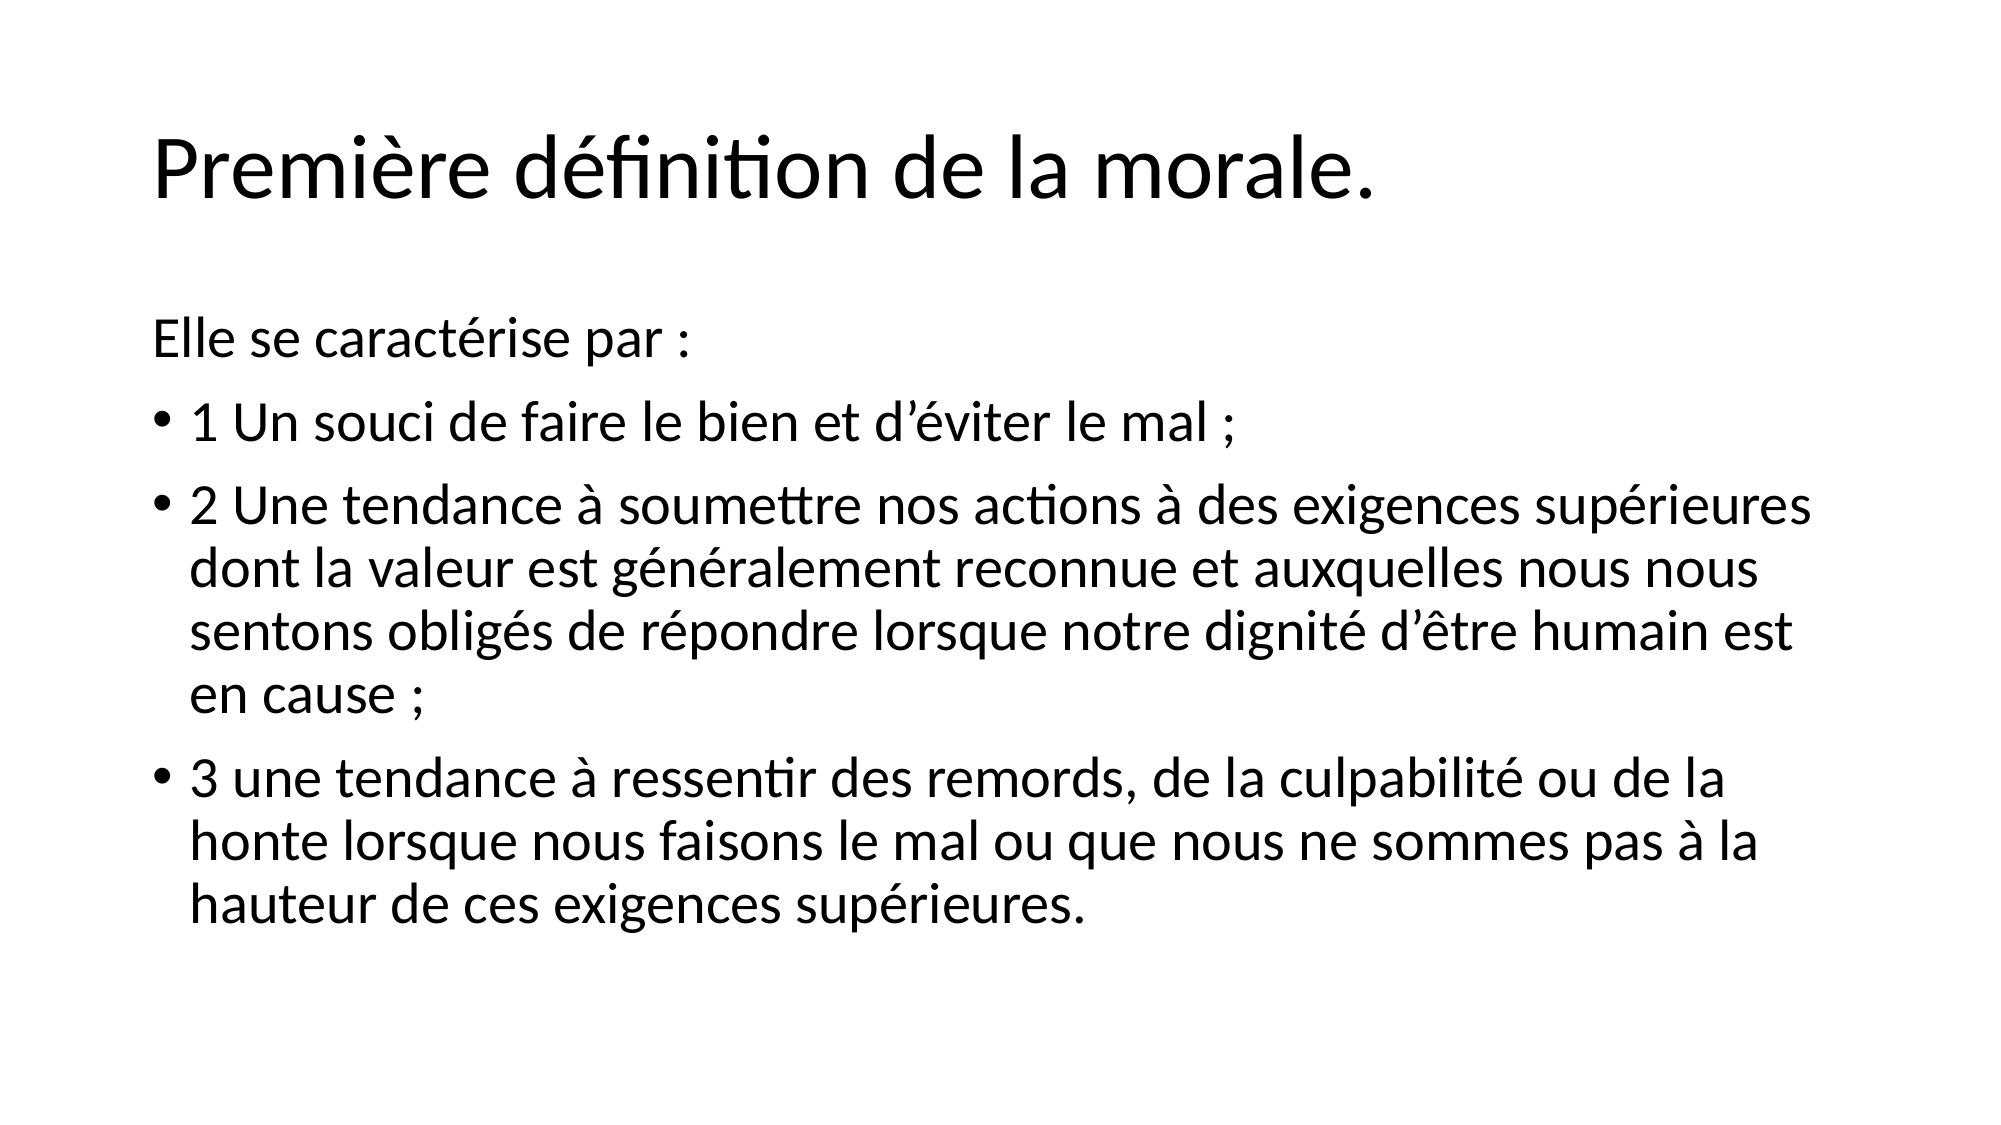

# Première définition de la morale.
Elle se caractérise par :
1 Un souci de faire le bien et d’éviter le mal ;
2 Une tendance à soumettre nos actions à des exigences supérieures dont la valeur est généralement reconnue et auxquelles nous nous sentons obligés de répondre lorsque notre dignité d’être humain est en cause ;
3 une tendance à ressentir des remords, de la culpabilité ou de la honte lorsque nous faisons le mal ou que nous ne sommes pas à la hauteur de ces exigences supérieures.